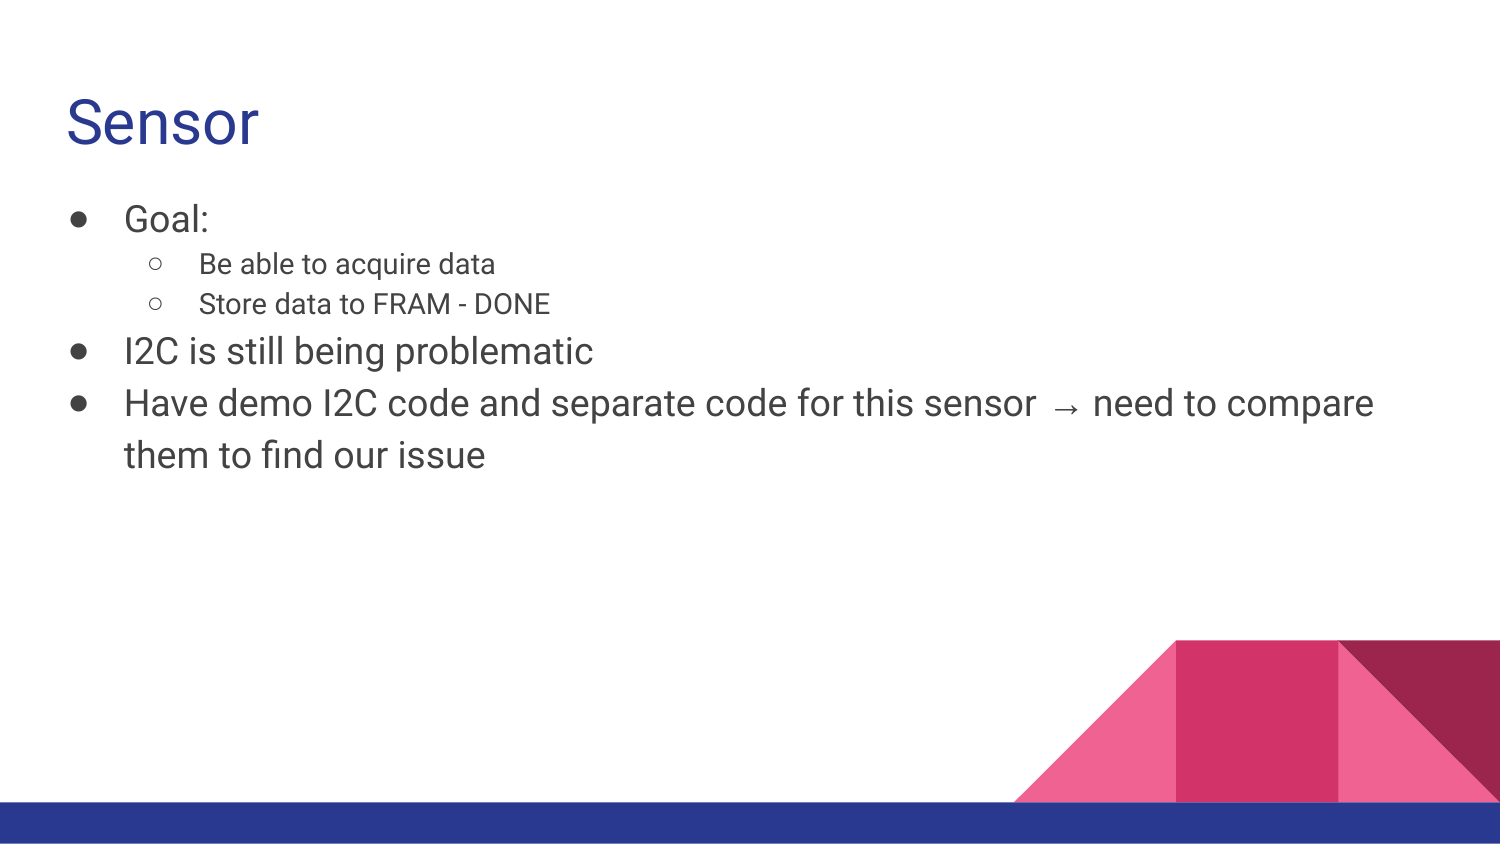

# Sensor
Goal:
Be able to acquire data
Store data to FRAM - DONE
I2C is still being problematic
Have demo I2C code and separate code for this sensor → need to compare them to find our issue